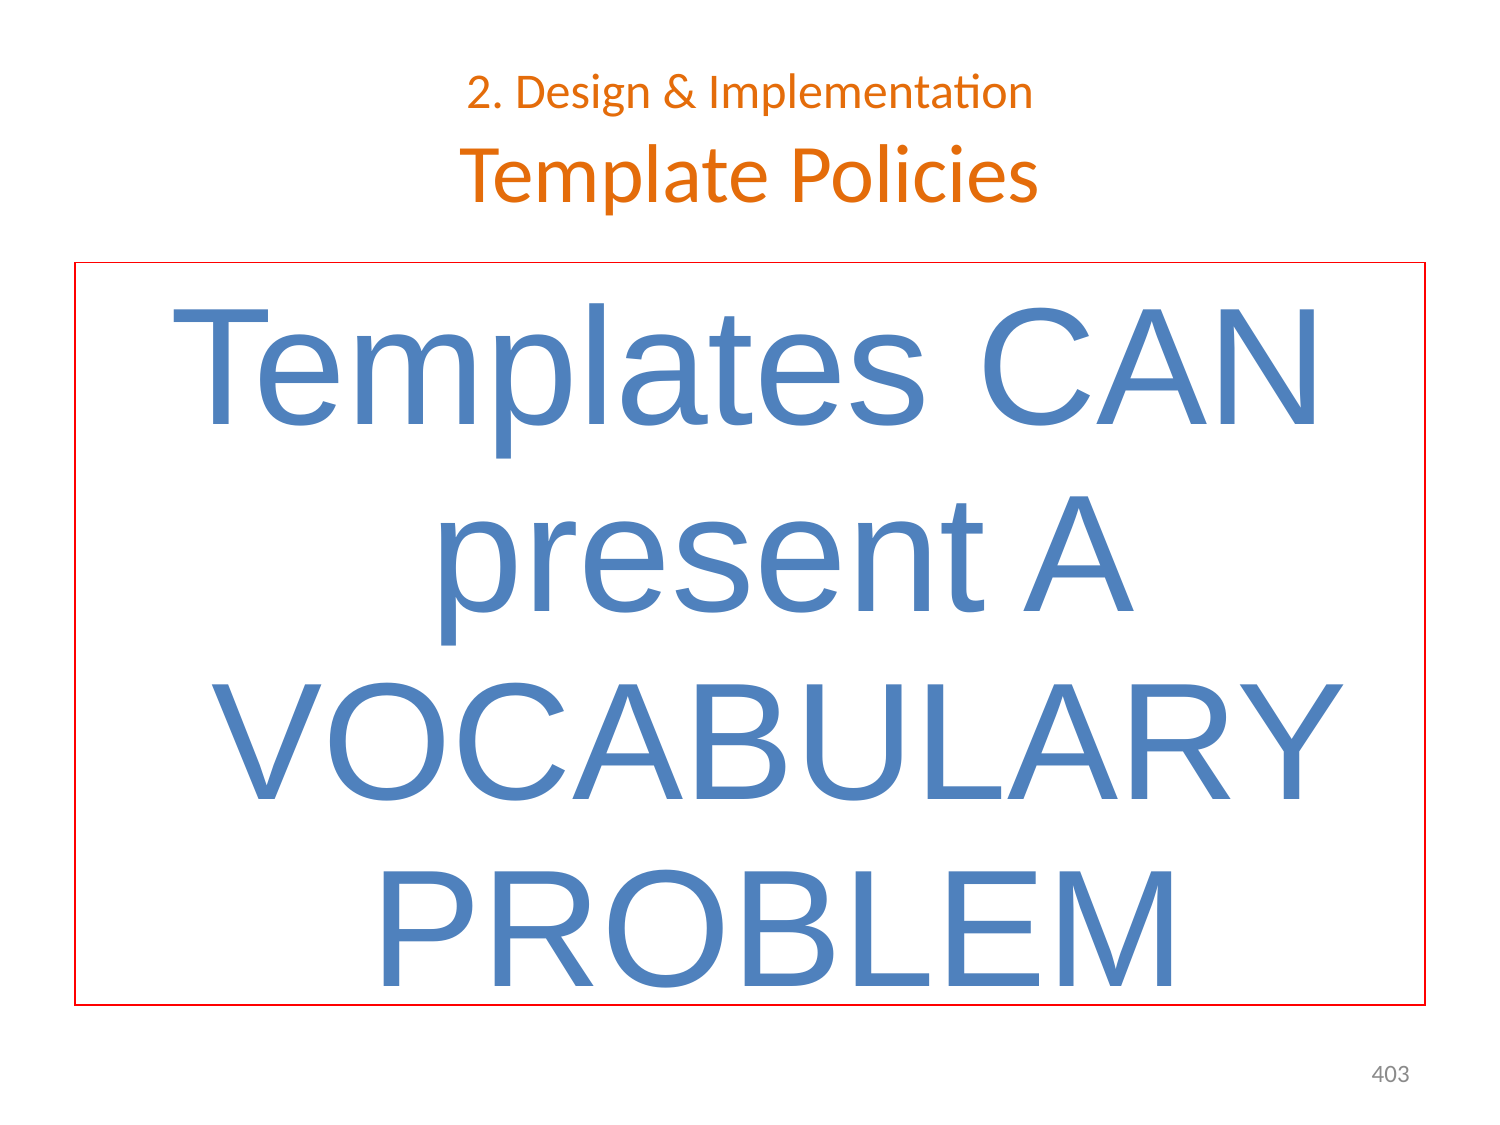

# 2. Design & Implementation Template Policies
Templates CAN present A VOCABULARY PROBLEM
403